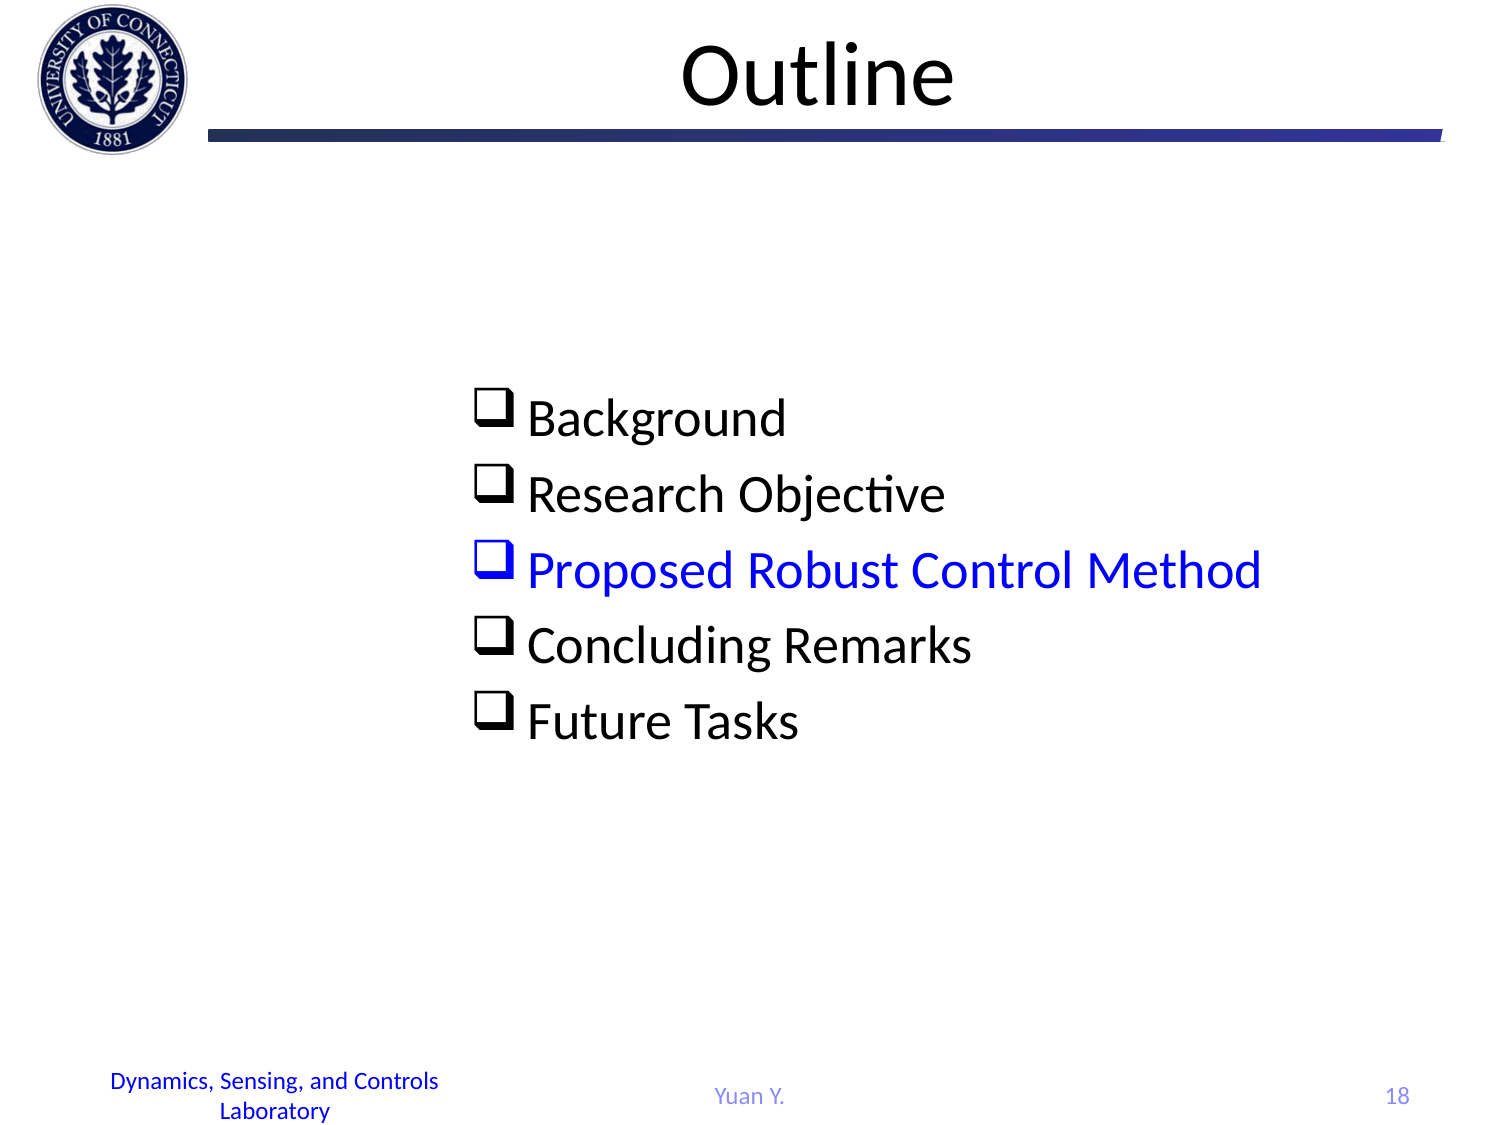

# Outline
Background
Research Objective
Proposed Robust Control Method
Concluding Remarks
Future Tasks
Yuan Y.
18